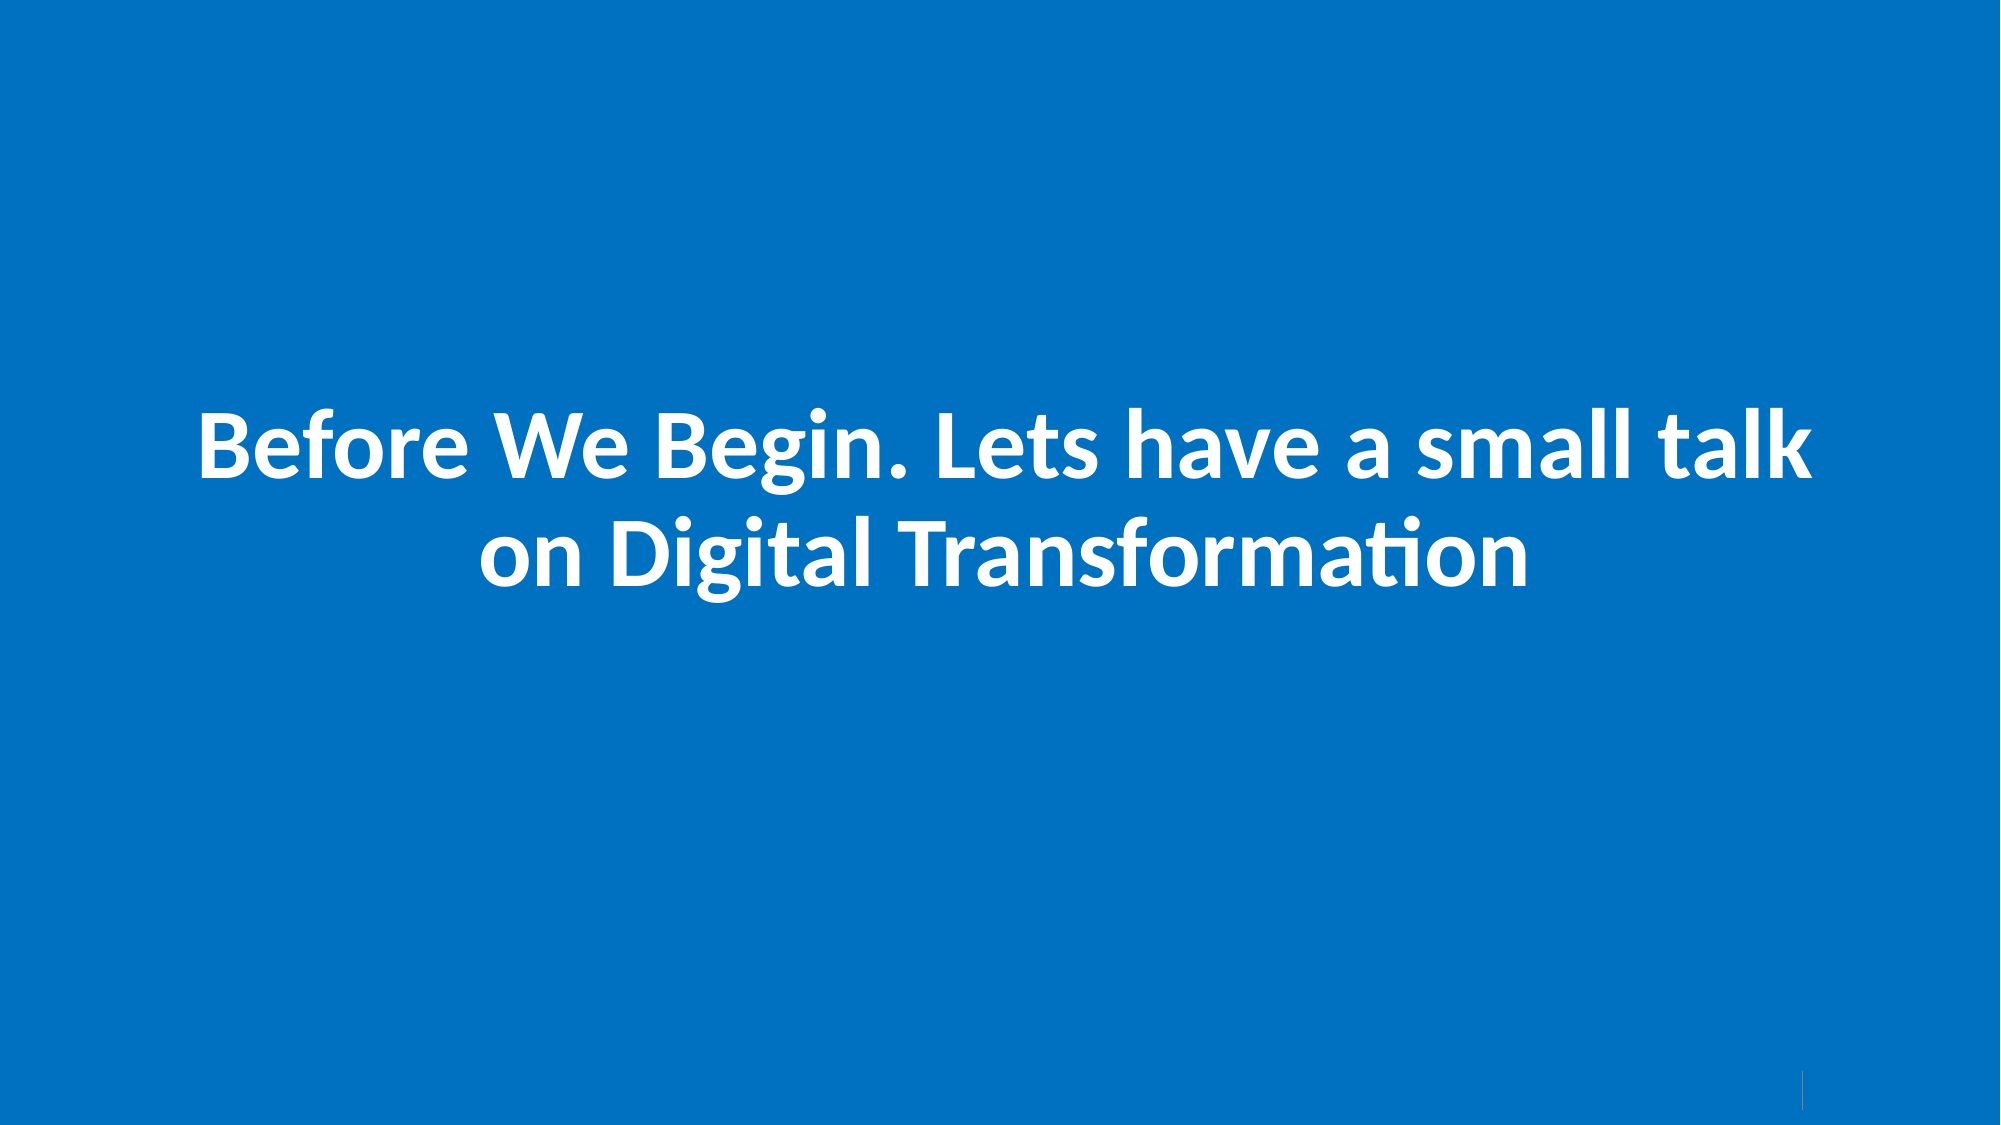

Before We Begin. Lets have a small talk on Digital Transformation